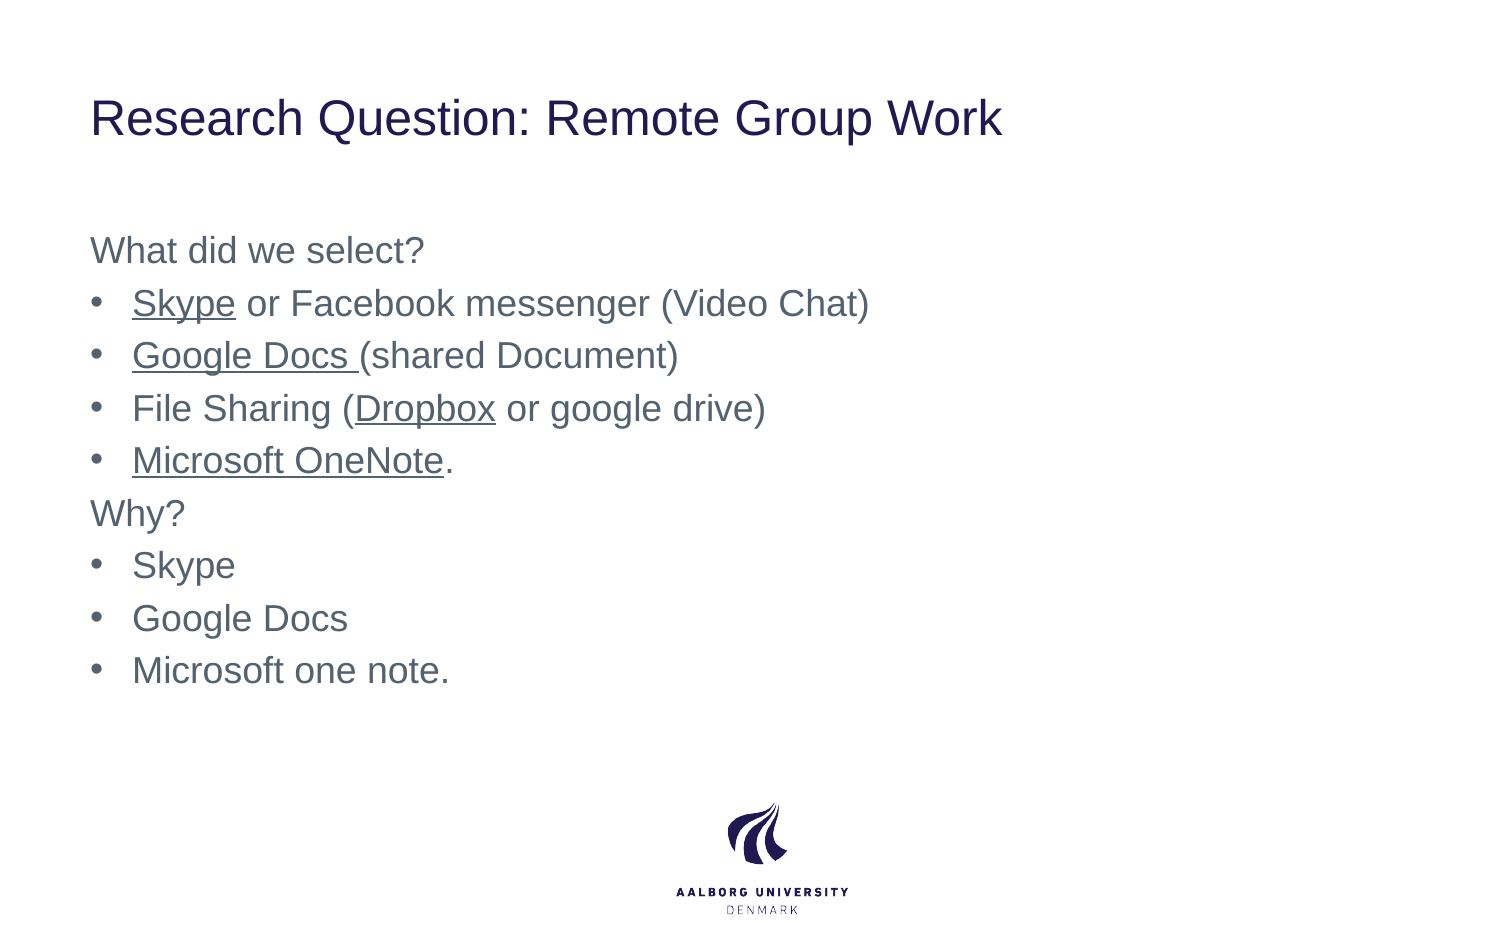

# Research Question: Remote Group Work
What did we select?
Skype or Facebook messenger (Video Chat)
Google Docs (shared Document)
File Sharing (Dropbox or google drive)
Microsoft OneNote.
Why?
Skype
Google Docs
Microsoft one note.